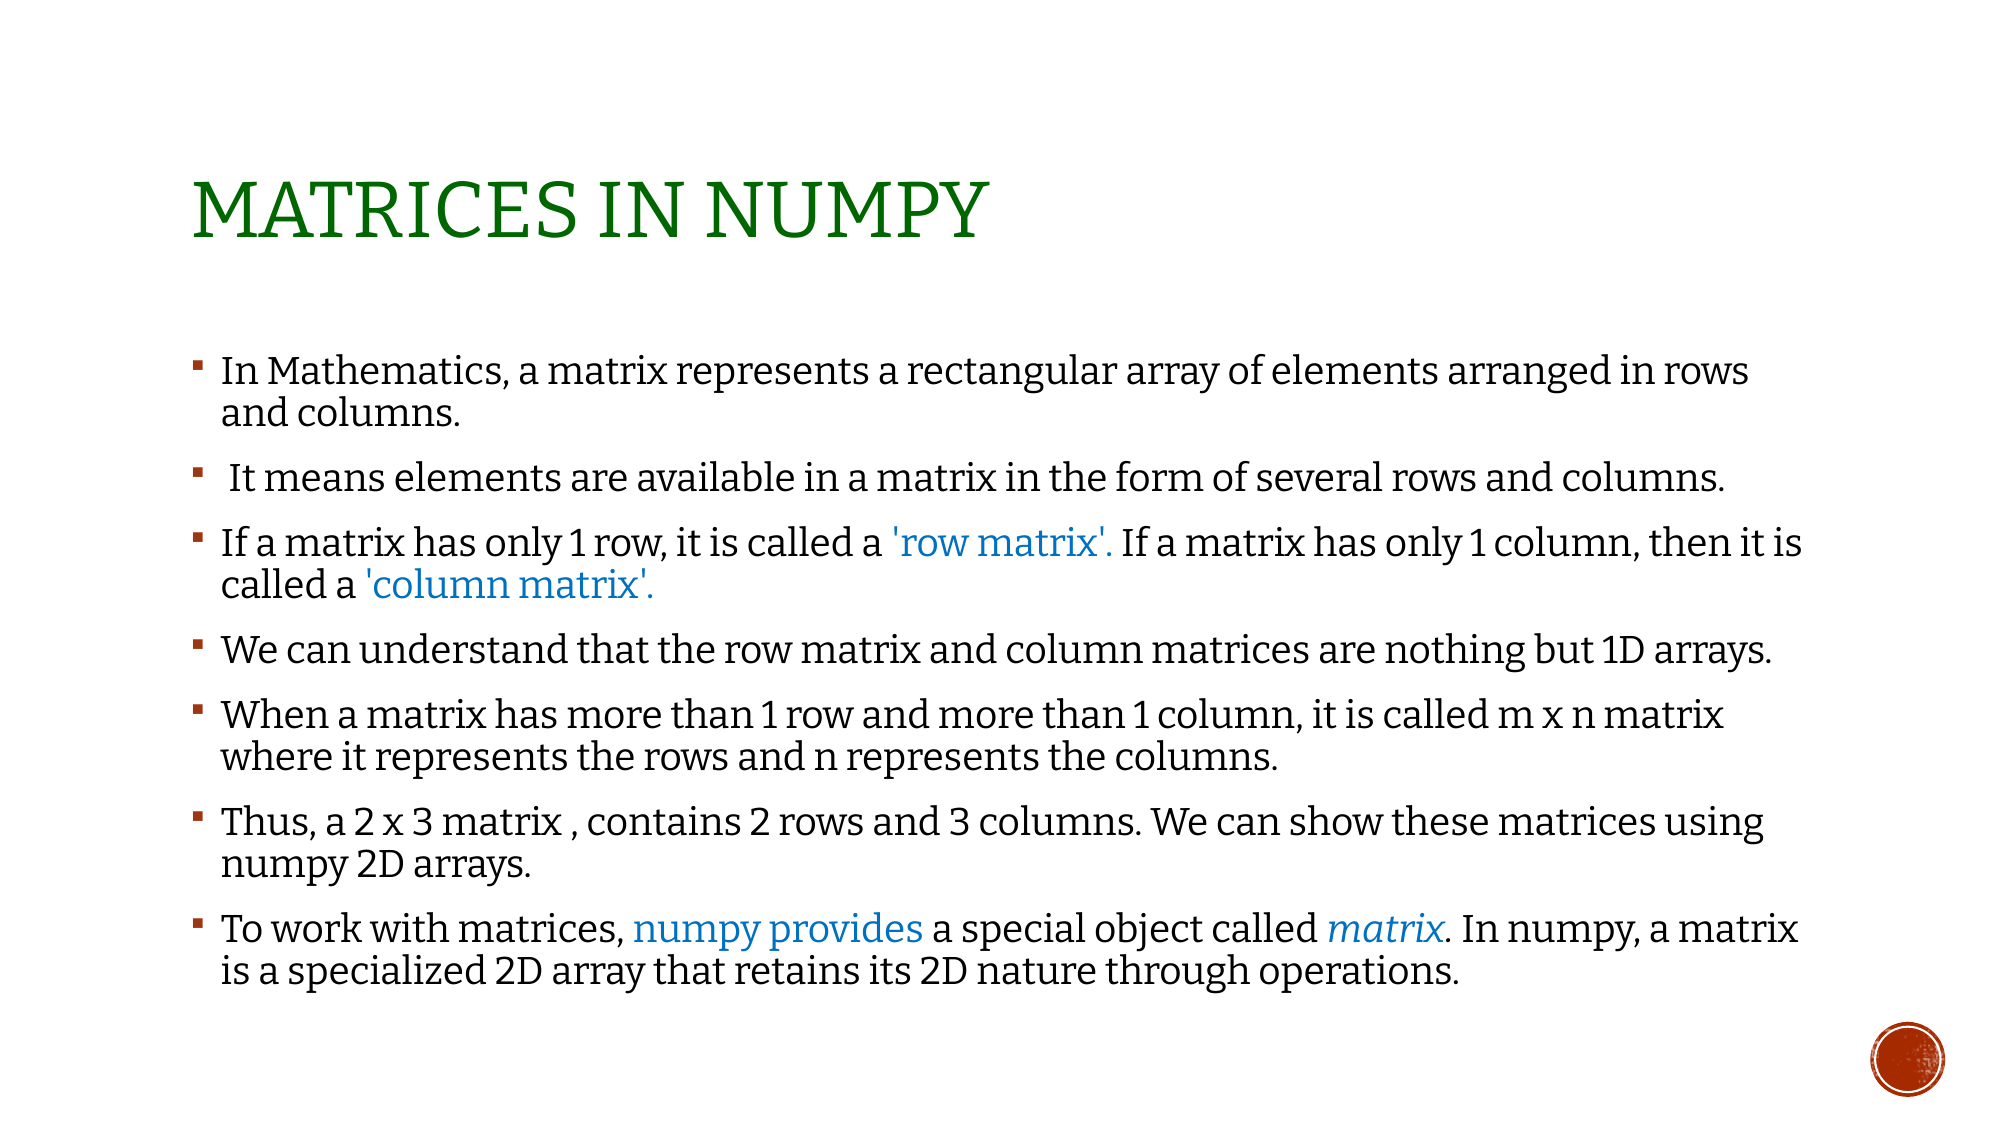

# Matrices in numpy
In Mathematics, a matrix represents a rectangular array of elements arranged in rows and columns.
 It means elements are available in a matrix in the form of several rows and columns.
If a matrix has only 1 row, it is called a 'row matrix'. If a matrix has only 1 column, then it is called a 'column matrix'.
We can understand that the row matrix and column matrices are nothing but 1D arrays.
When a matrix has more than 1 row and more than 1 column, it is called m x n matrix where it represents the rows and n represents the columns.
Thus, a 2 x 3 matrix , contains 2 rows and 3 columns. We can show these matrices using numpy 2D arrays.
To work with matrices, numpy provides a special object called matrix. In numpy, a matrix is a specialized 2D array that retains its 2D nature through operations.